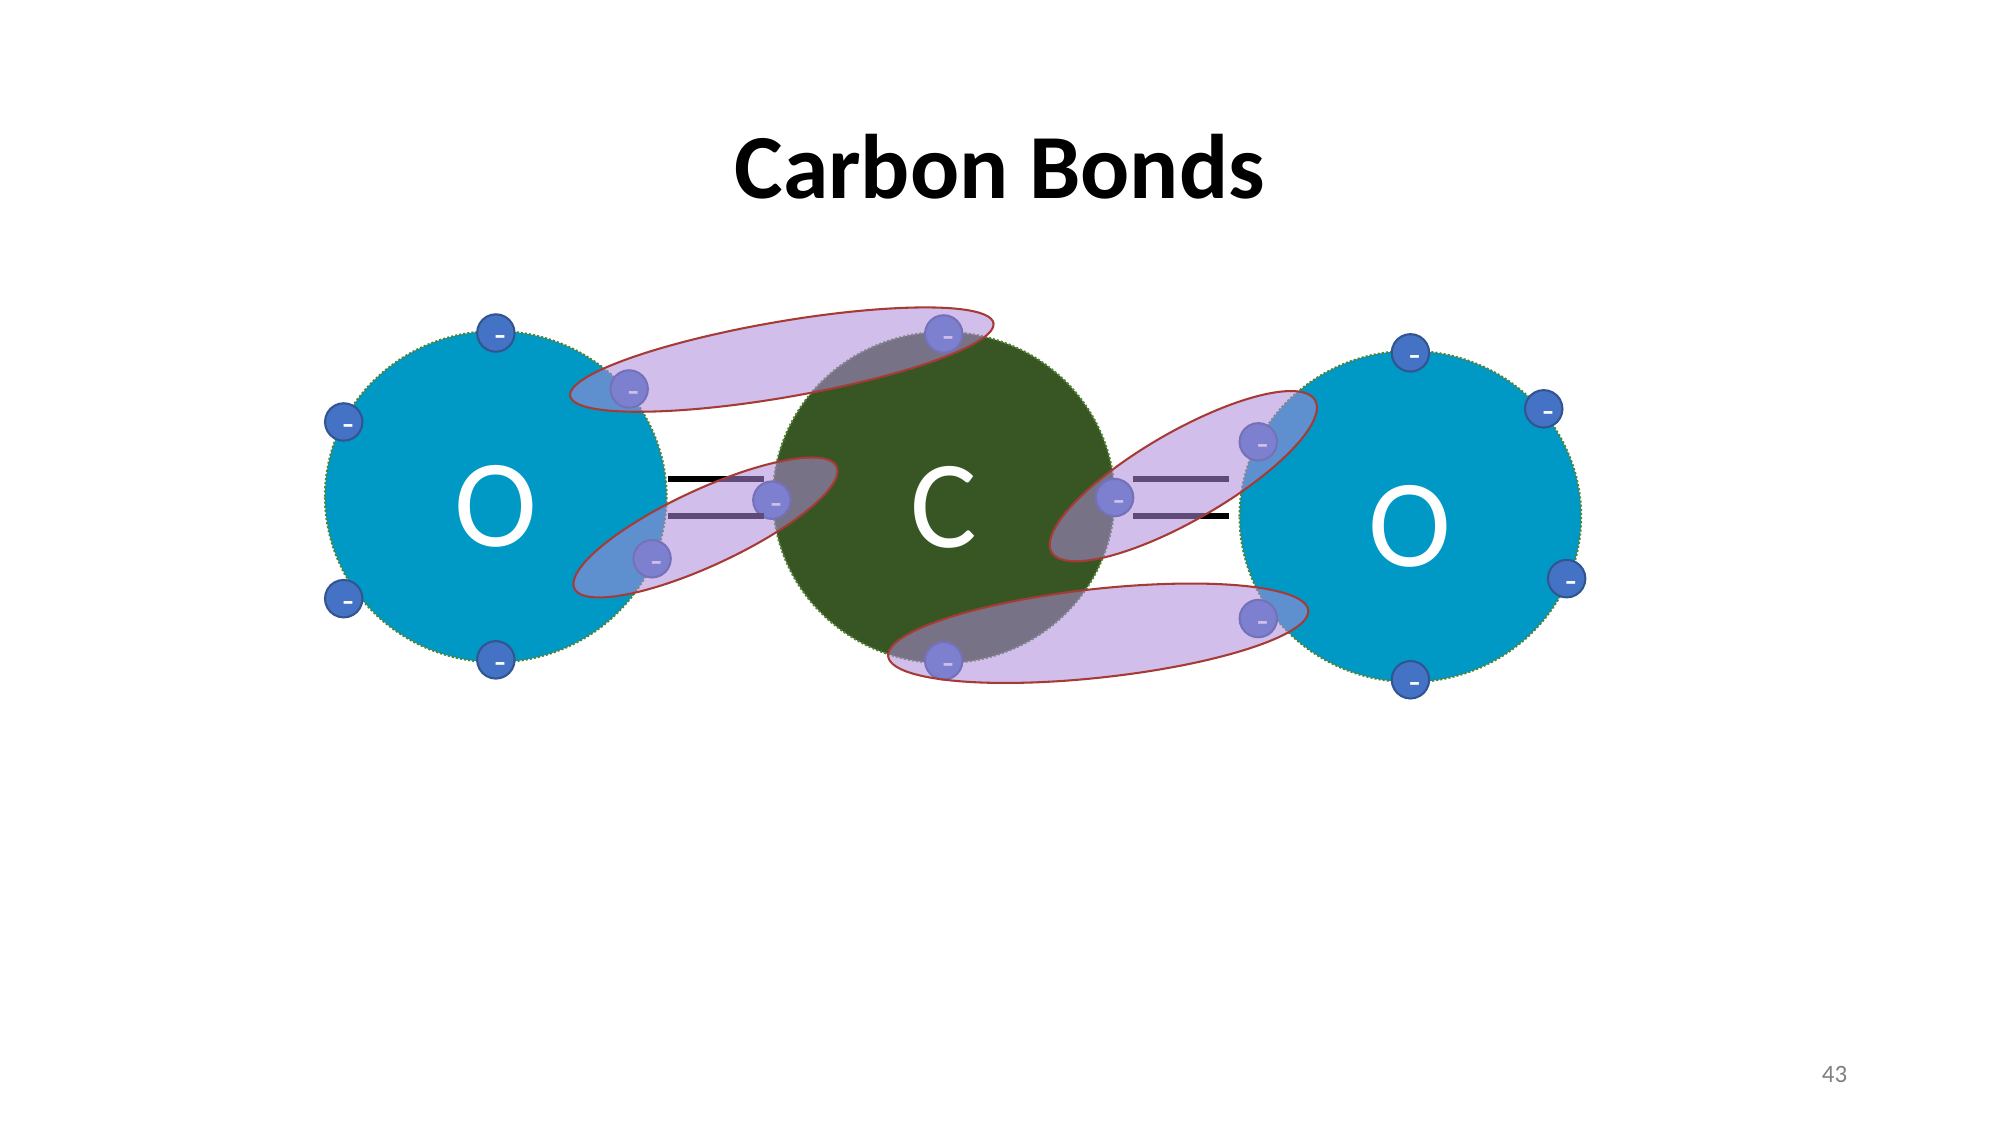

# Carbon Bonds
-
O
-
-
-
-
-
-

C
-
O
-
-
-
-
-

-
-

-
43